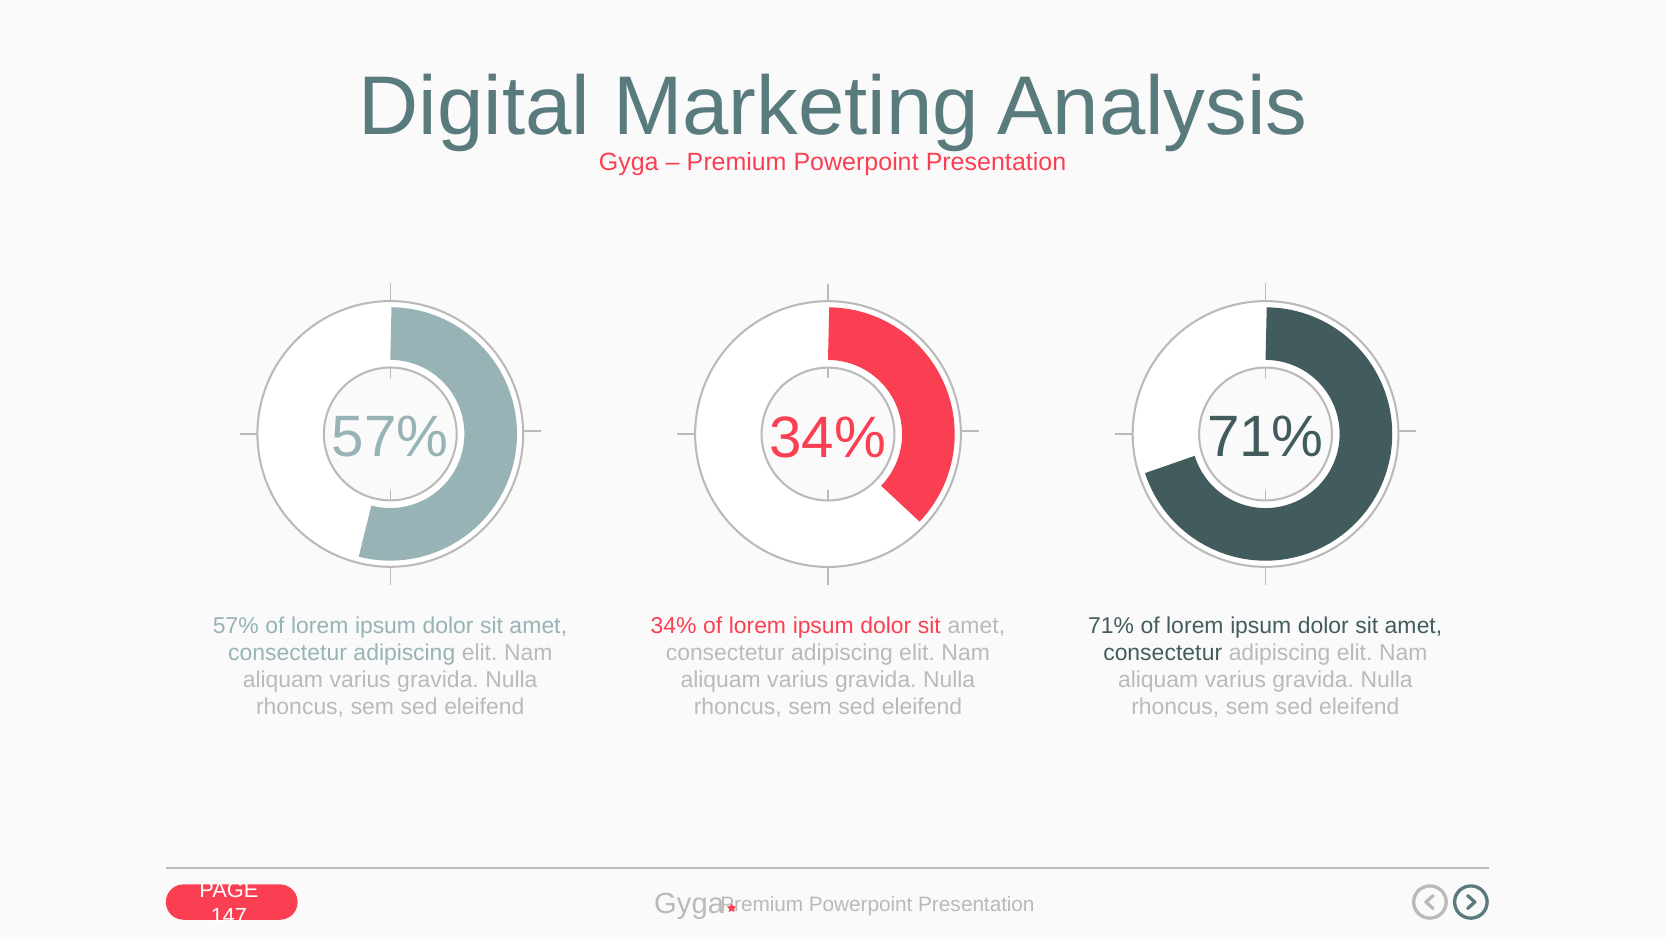

Digital Marketing Analysis
Gyga – Premium Powerpoint Presentation

57%
71%
34%
57% of lorem ipsum dolor sit amet, consectetur adipiscing elit. Nam aliquam varius gravida. Nulla rhoncus, sem sed eleifend
71% of lorem ipsum dolor sit amet, consectetur adipiscing elit. Nam aliquam varius gravida. Nulla rhoncus, sem sed eleifend
34% of lorem ipsum dolor sit amet, consectetur adipiscing elit. Nam aliquam varius gravida. Nulla rhoncus, sem sed eleifend